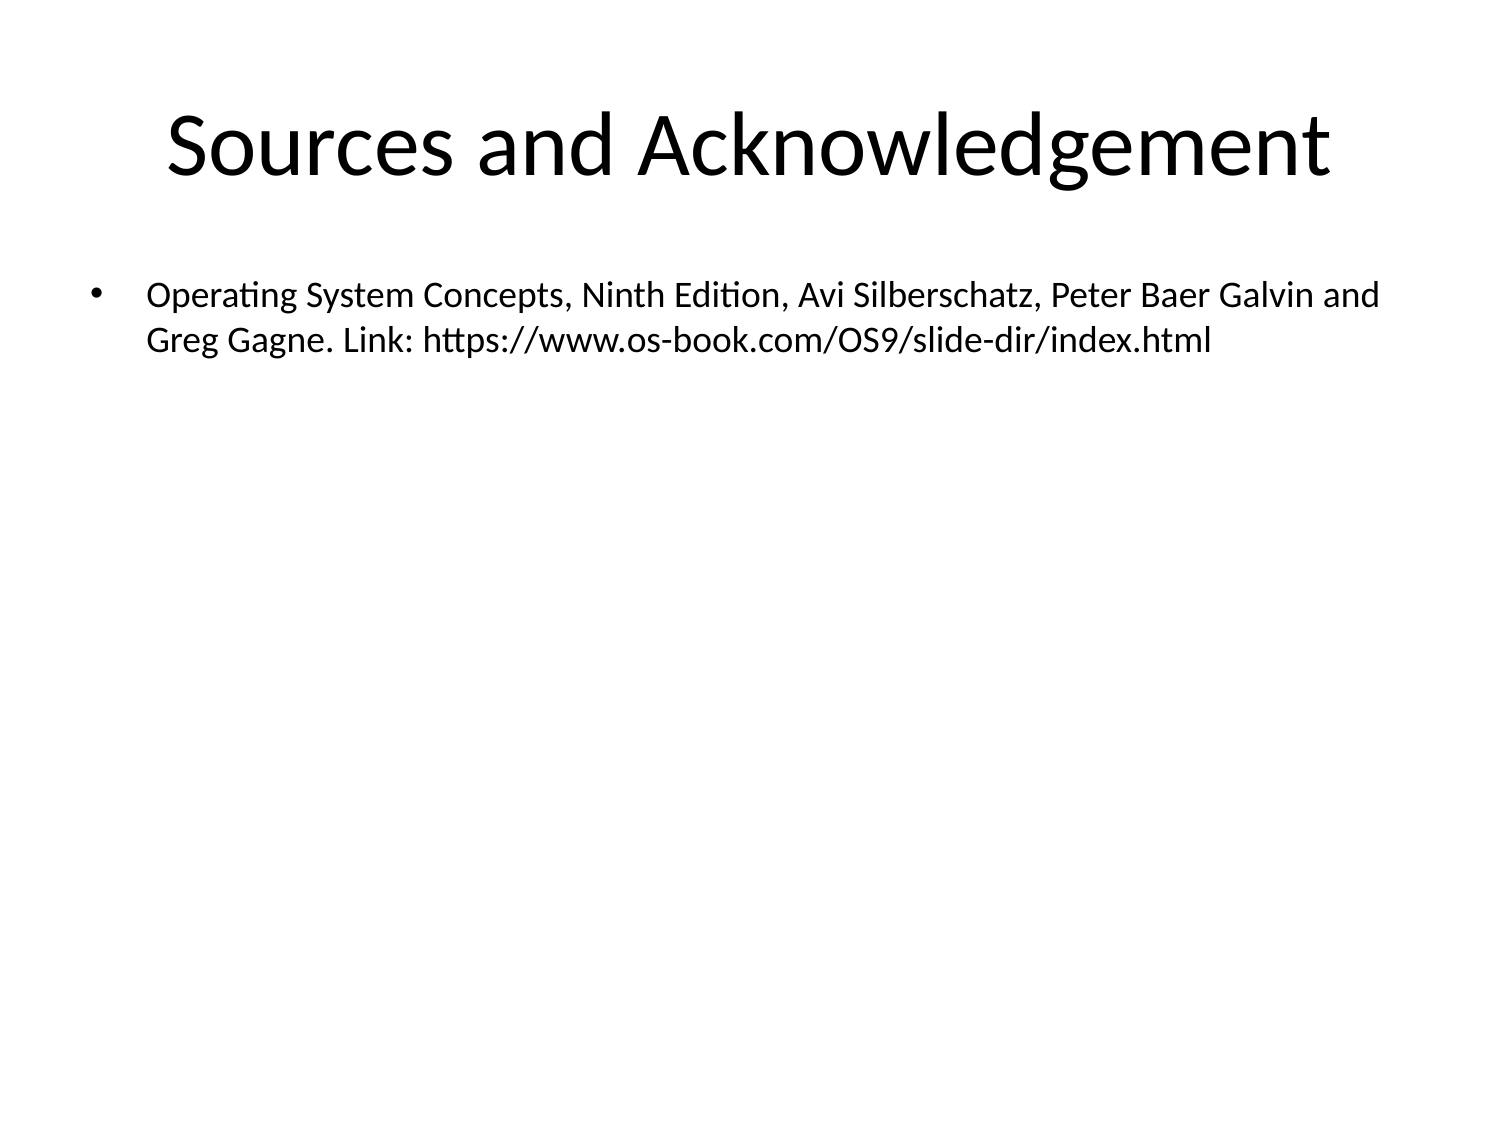

# Sources and Acknowledgement
Operating System Concepts, Ninth Edition, Avi Silberschatz, Peter Baer Galvin and Greg Gagne. Link: https://www.os-book.com/OS9/slide-dir/index.html